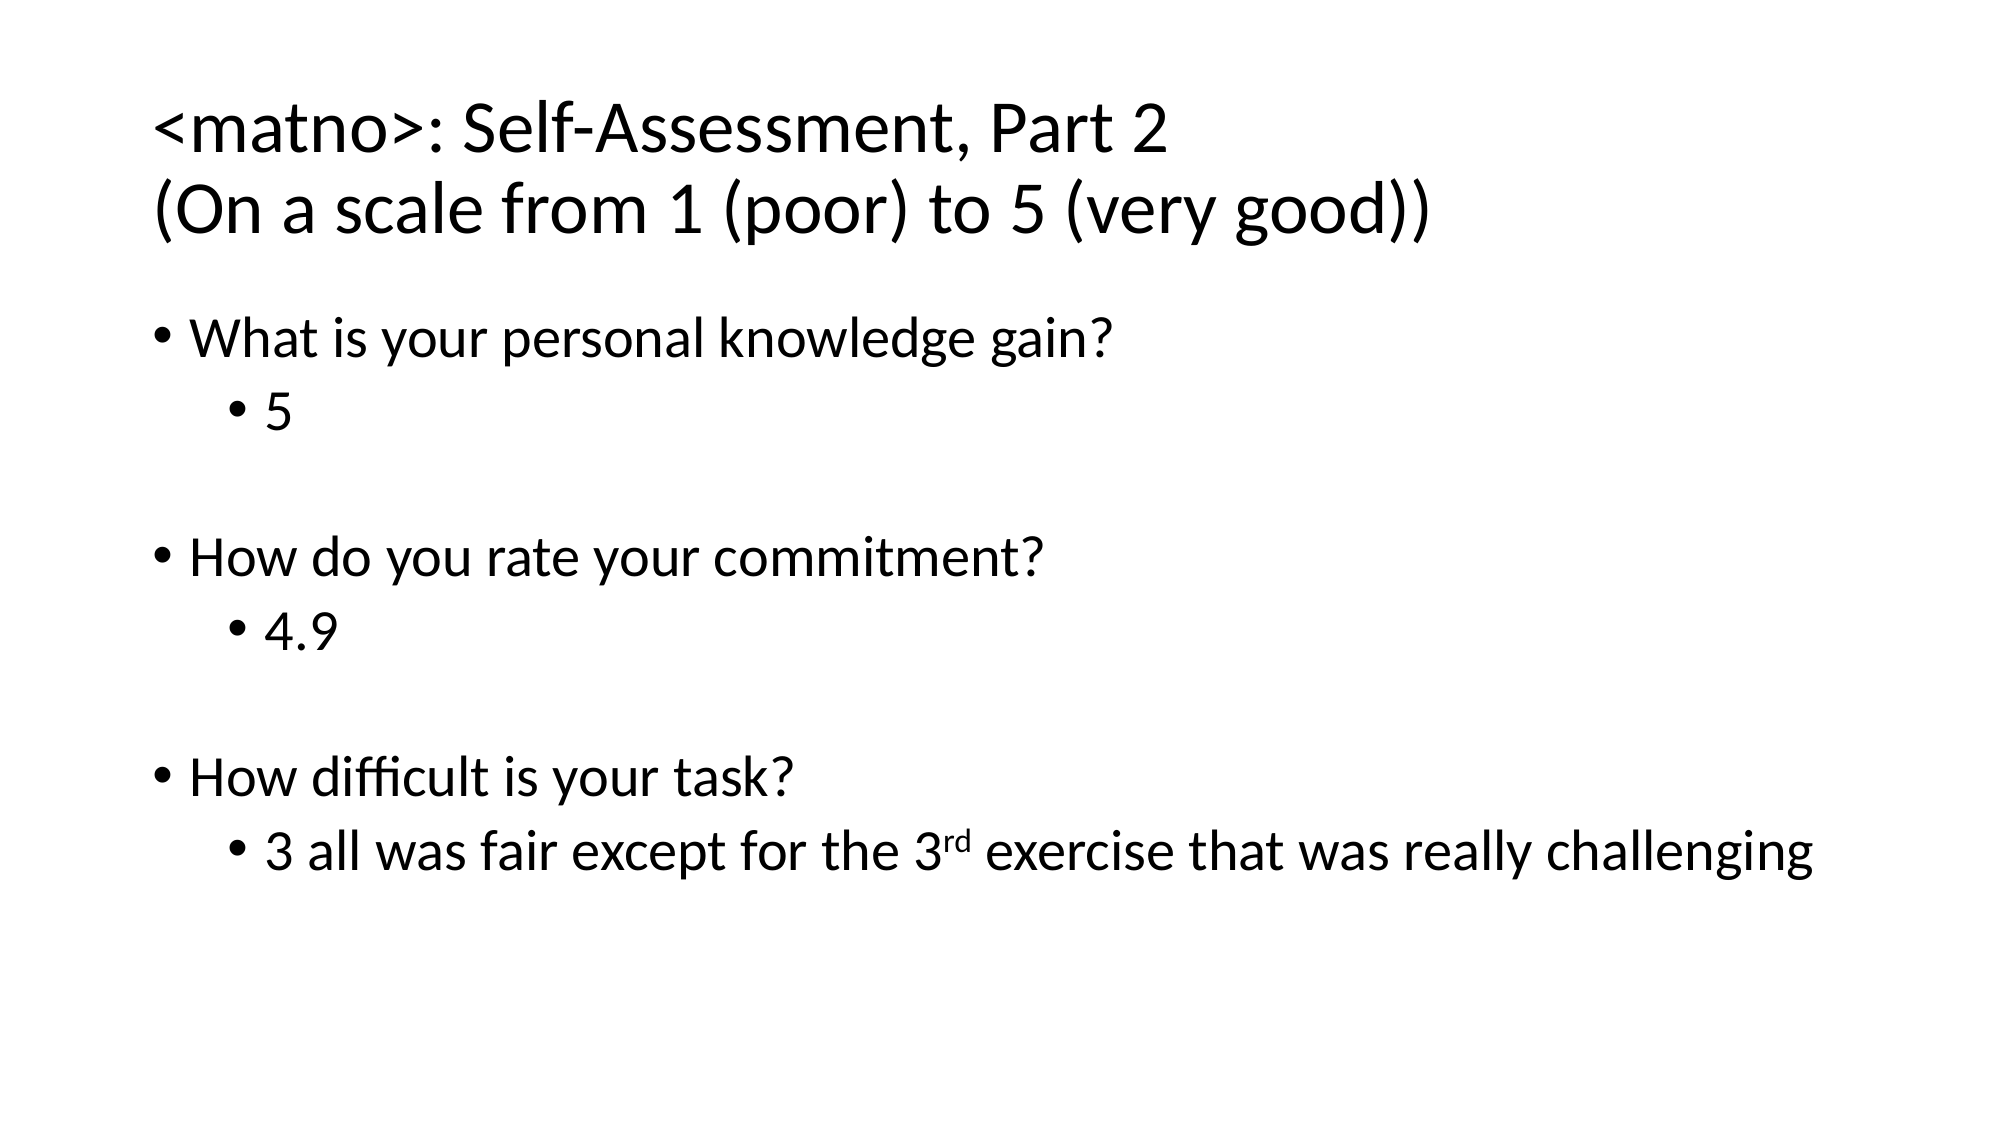

# <matno>: Self-Assessment, Part 2 (On a scale from 1 (poor) to 5 (very good))
What is your personal knowledge gain?
5
How do you rate your commitment?
4.9
How difficult is your task?
3 all was fair except for the 3rd exercise that was really challenging